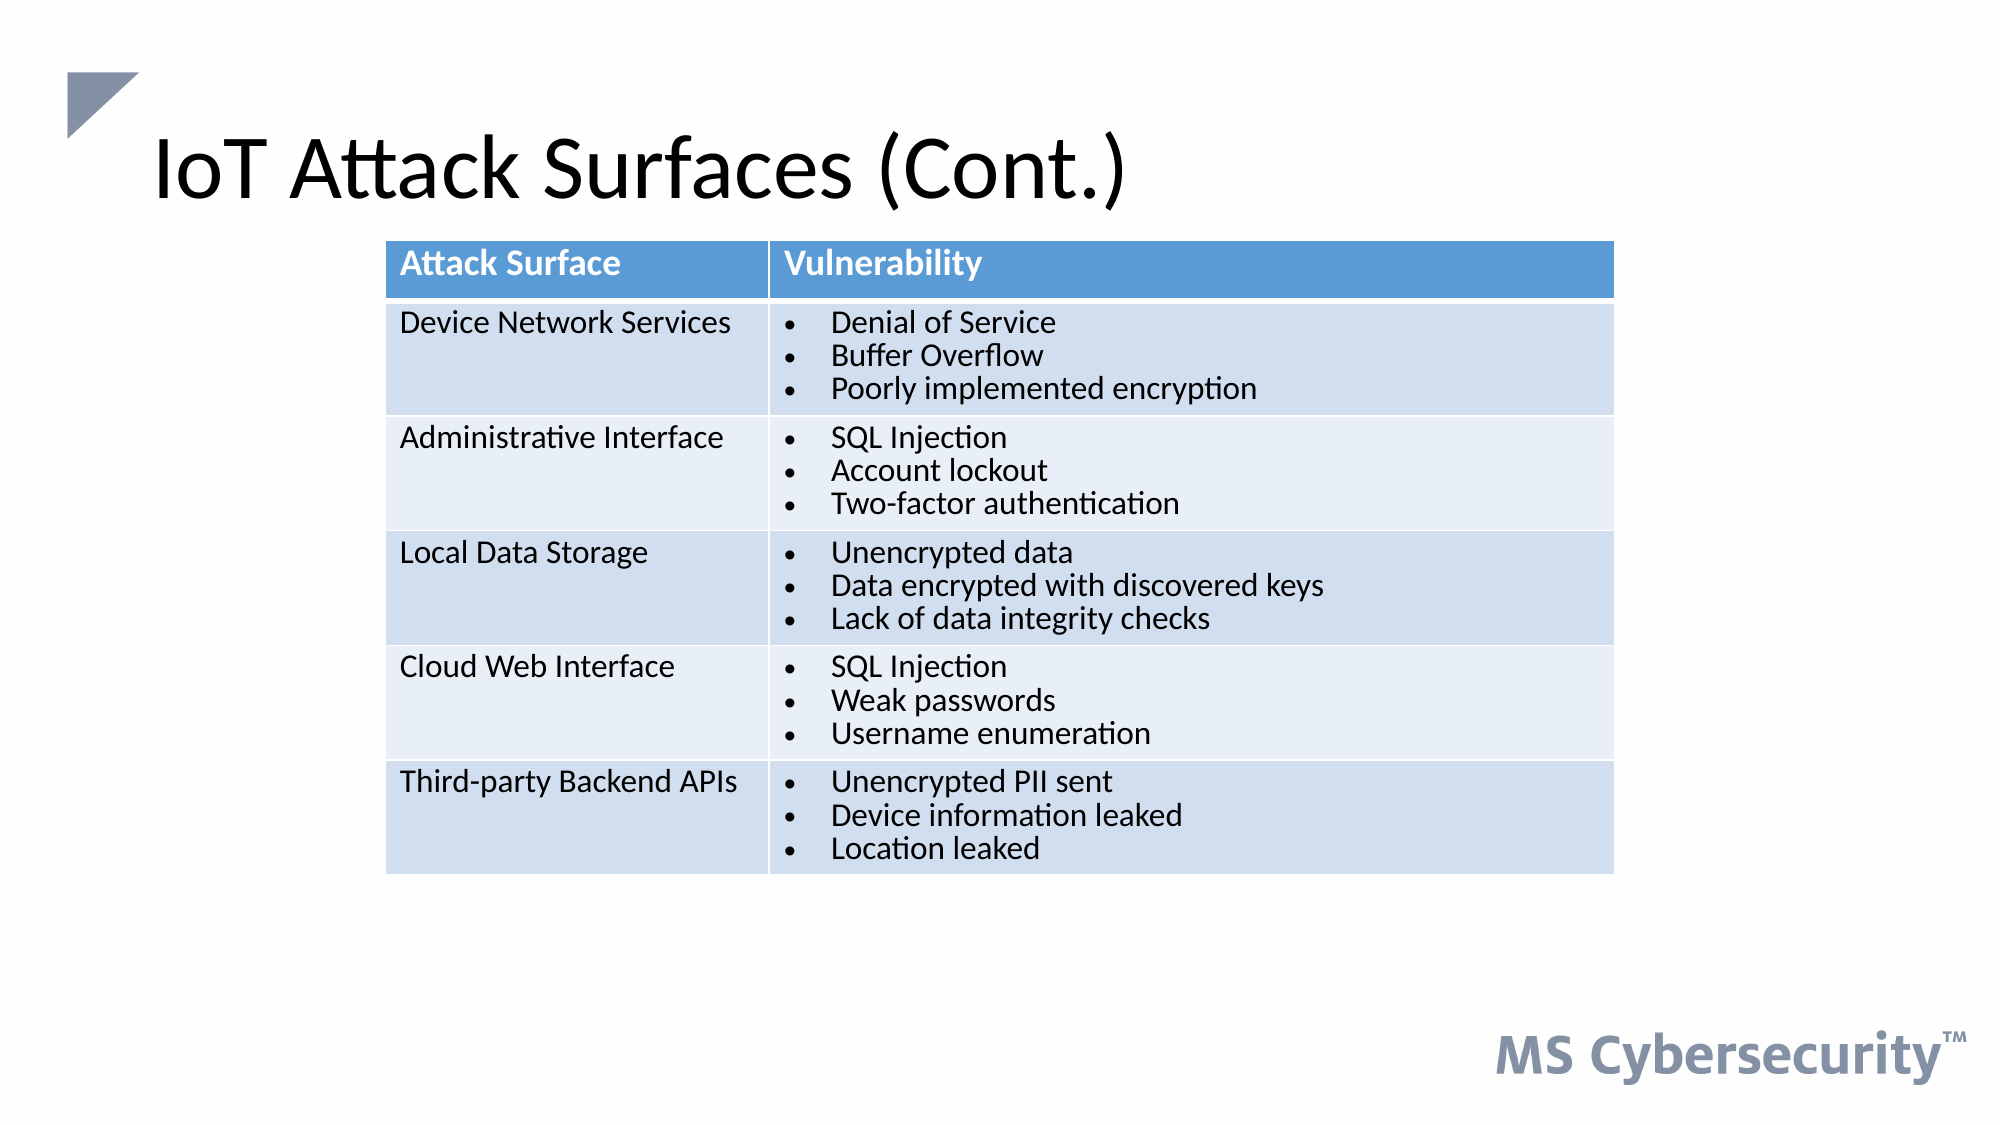

# IoT Attack Surfaces (Cont.)
| Attack Surface | Vulnerability |
| --- | --- |
| Device Network Services | Denial of Service Buffer Overflow Poorly implemented encryption |
| Administrative Interface | SQL Injection Account lockout Two-factor authentication |
| Local Data Storage | Unencrypted data Data encrypted with discovered keys Lack of data integrity checks |
| Cloud Web Interface | SQL Injection Weak passwords Username enumeration |
| Third-party Backend APIs | Unencrypted PII sent Device information leaked Location leaked |